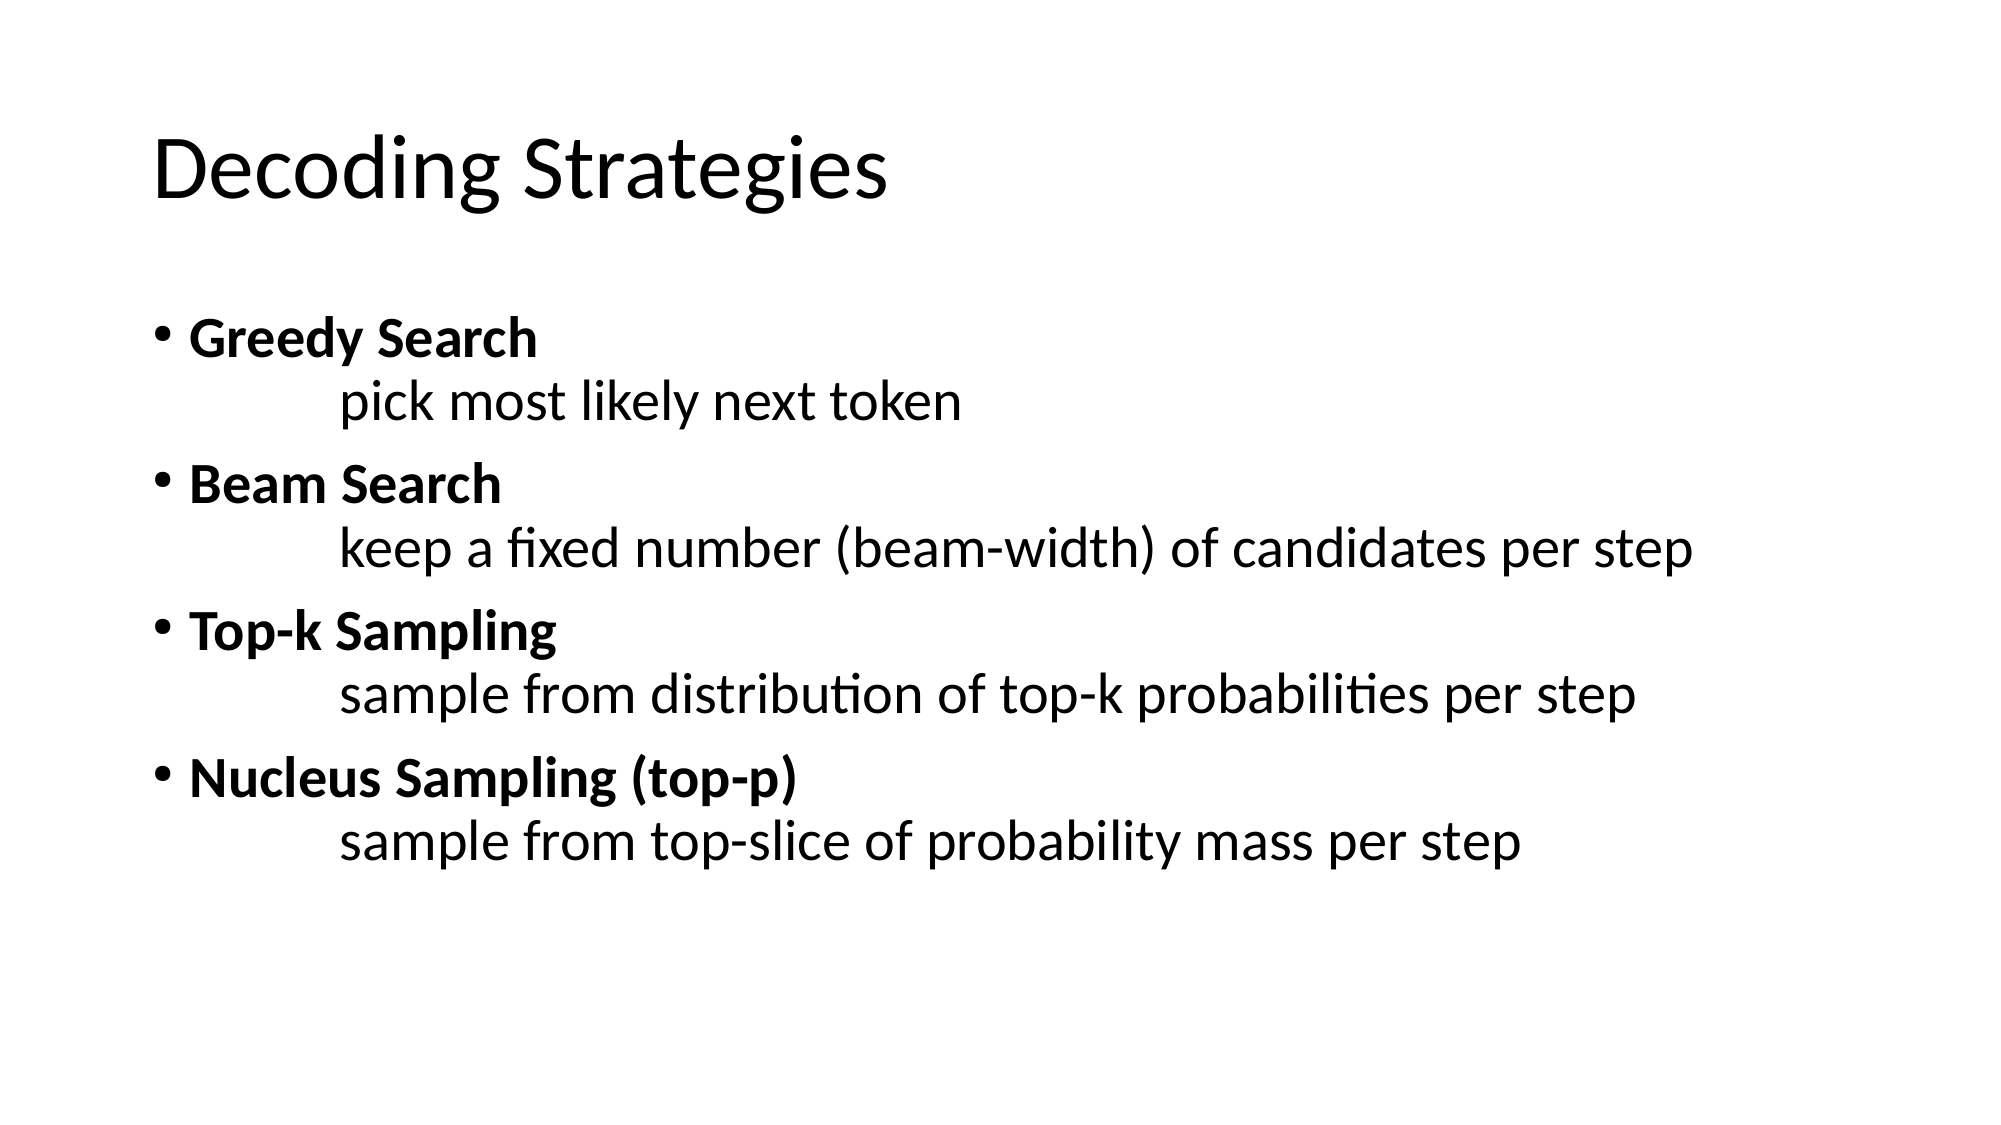

Decoding Strategies
Greedy Search
	pick most likely next token
Beam Search
	keep a fixed number (beam-width) of candidates per step
Top-k Sampling
	sample from distribution of top-k probabilities per step
Nucleus Sampling (top-p)
	sample from top-slice of probability mass per step